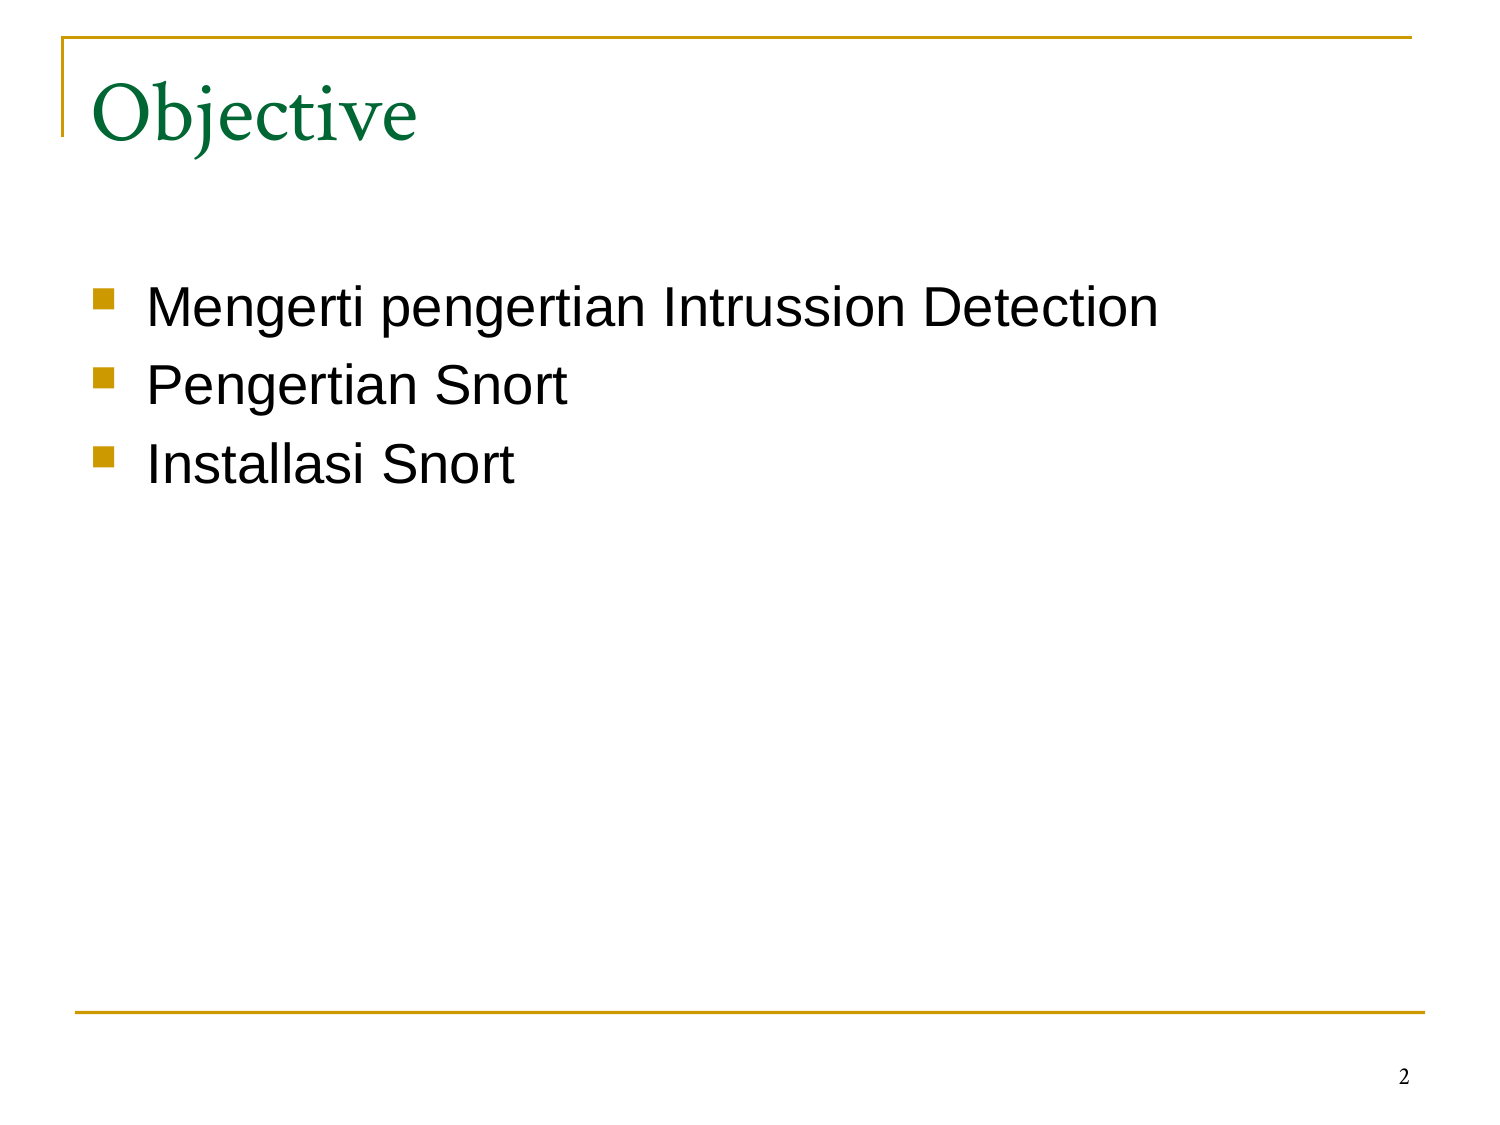

# Objective
Mengerti pengertian Intrussion Detection
Pengertian Snort
Installasi Snort

2